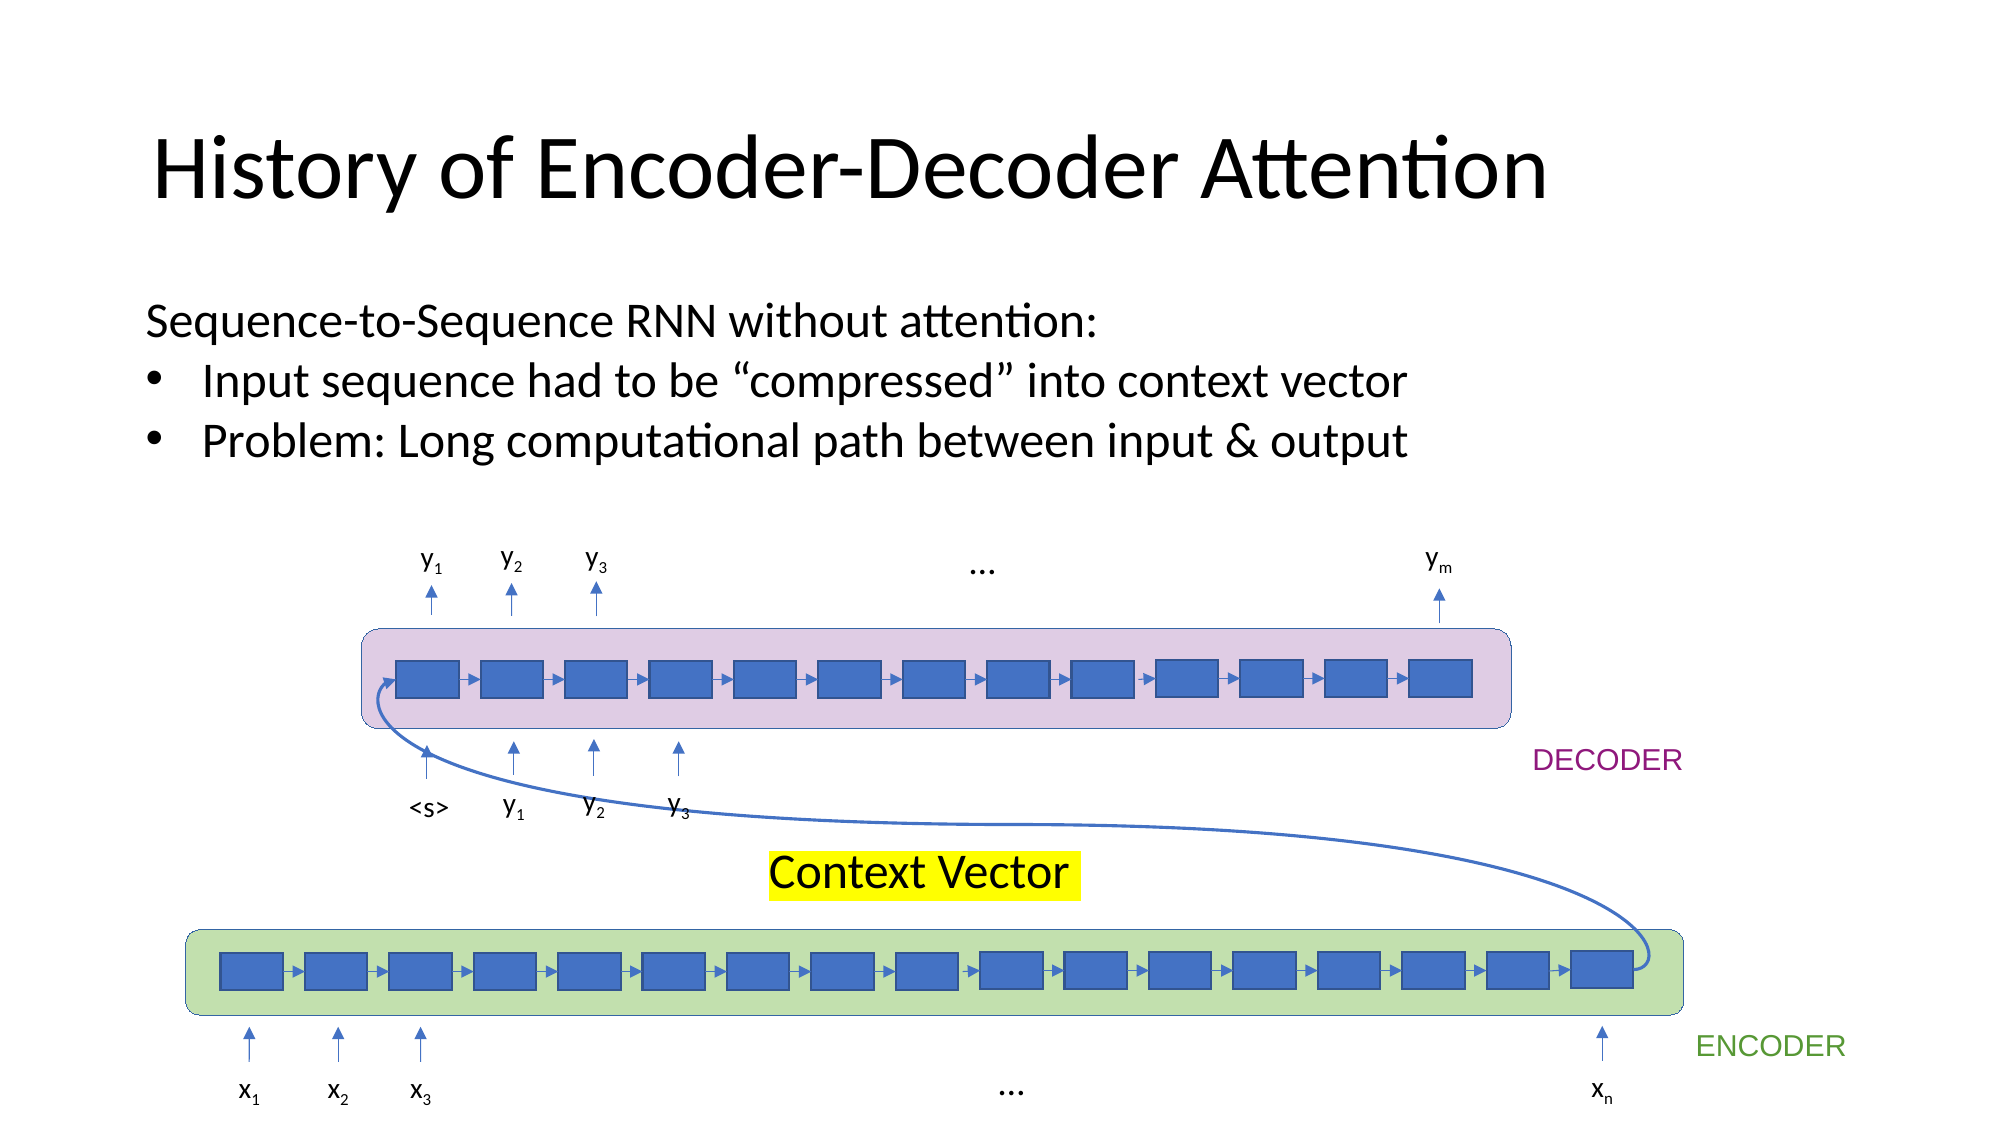

# History of Encoder-Decoder Attention
Sequence-to-Sequence RNN without attention:
Input sequence had to be “compressed” into context vector
Problem: Long computational path between input & output
y2
ym
…
y3
y1

DECODER
y2
y3
y1
<s>
Context Vector

ENCODER
…
xn
x1
x2
x3